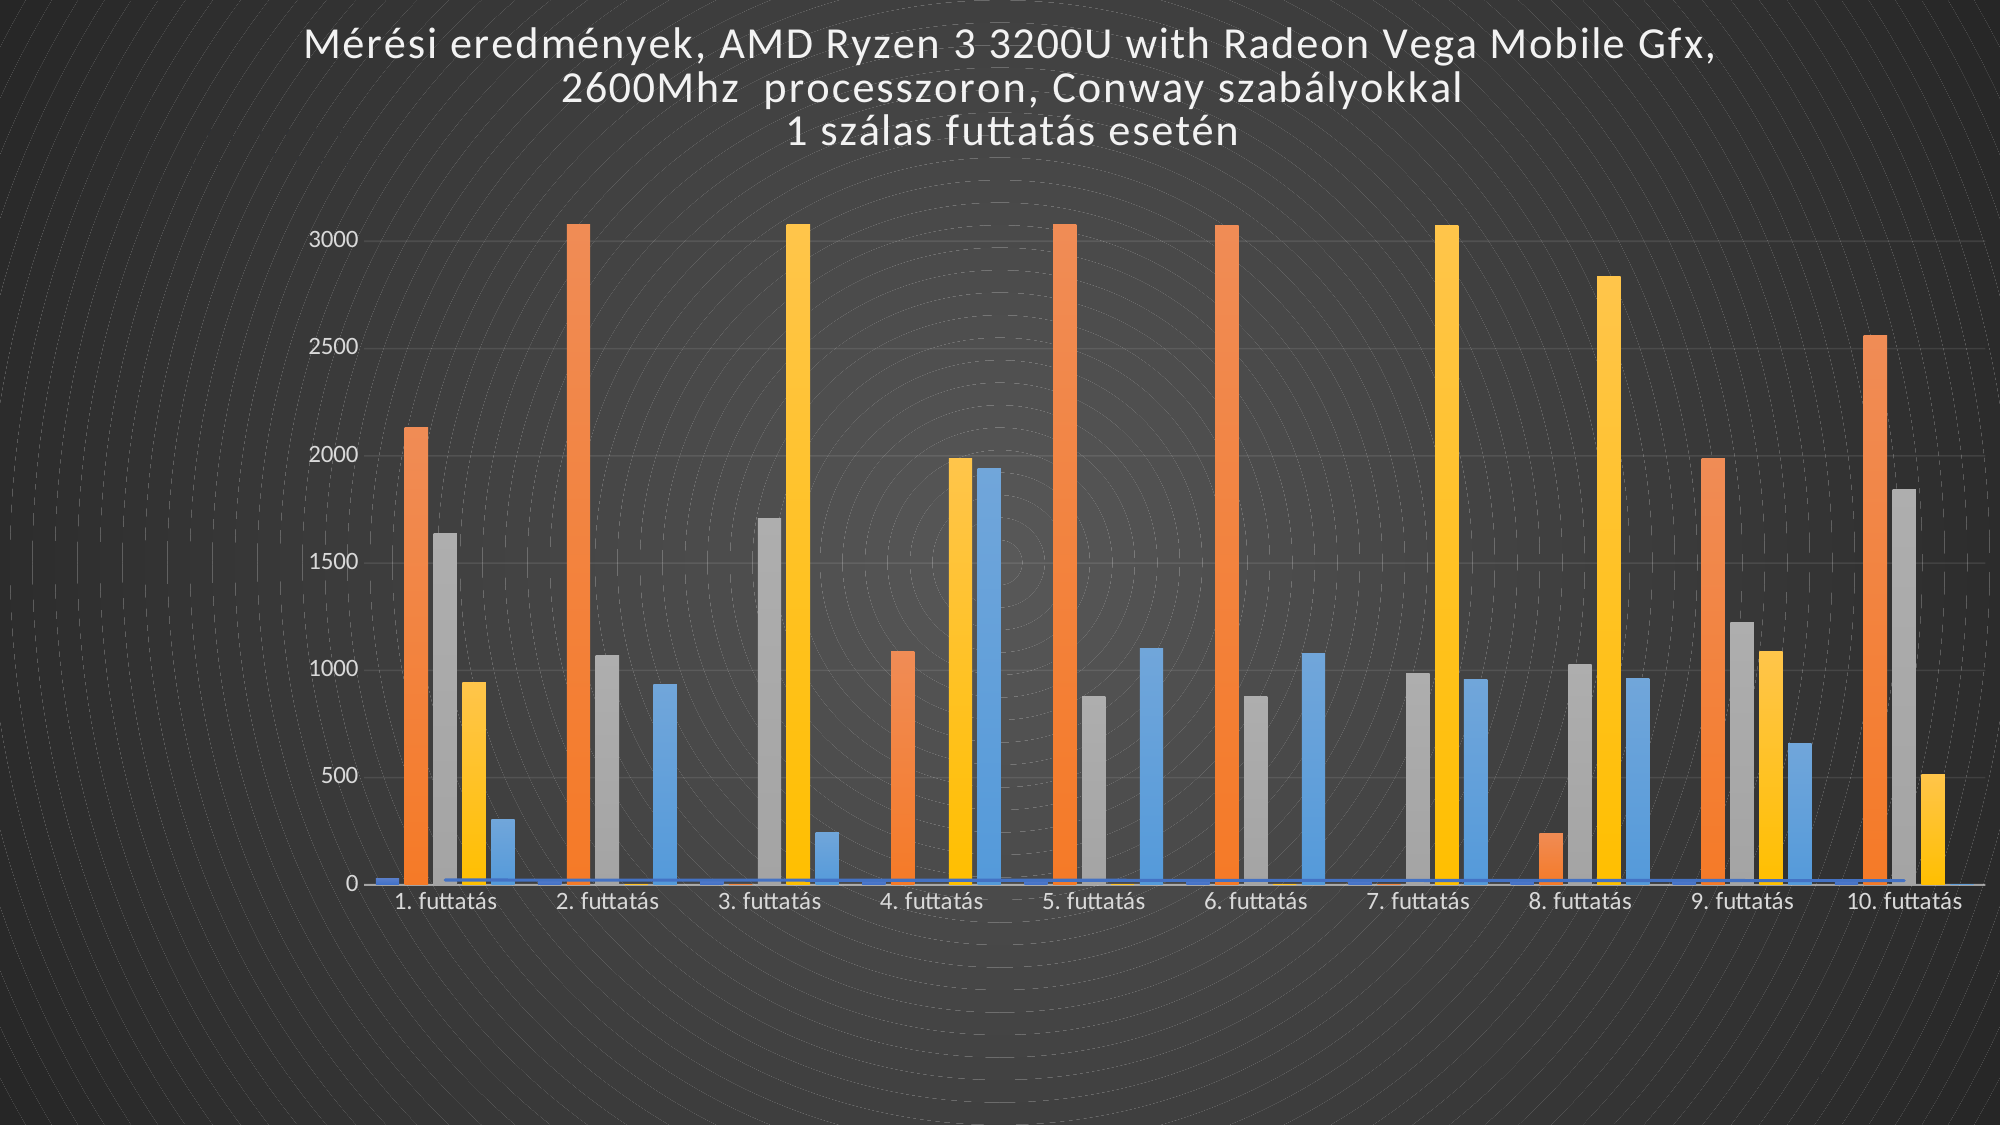

### Chart: Mérési eredmények, AMD Ryzen 3 3200U with Radeon Vega Mobile Gfx, 2600Mhz  processzoron, Conway szabályokkal
1 szálas futtatás esetén

| Category | idő (s) | halak száma induláskor | halak száma szimuláció végén | cápák száma induláskor | cápák száma szimuláció végén |
|---|---|---|---|---|---|
| 1. futtatás | 27.76 | 2131.0 | 1637.0 | 945.0 | 304.0 |
| 2. futtatás | 19.88 | 3076.0 | 1071.0 | 0.0 | 936.0 |
| 3. futtatás | 19.48 | 0.0 | 1708.0 | 3076.0 | 244.0 |
| 4. futtatás | 20.34 | 1090.0 | 0.0 | 1986.0 | 1941.0 |
| 5. futtatás | 21.82 | 3076.0 | 876.0 | 0.0 | 1104.0 |
| 6. futtatás | 20.54 | 3073.0 | 880.0 | 3.0 | 1079.0 |
| 7. futtatás | 21.01 | 2.0 | 983.0 | 3074.0 | 959.0 |
| 8. futtatás | 21.94 | 241.0 | 1028.0 | 2835.0 | 964.0 |
| 9. futtatás | 20.81 | 1987.0 | 1221.0 | 1089.0 | 659.0 |
| 10. futtatás | 20.19 | 2562.0 | 1845.0 | 514.0 | 0.0 |
10